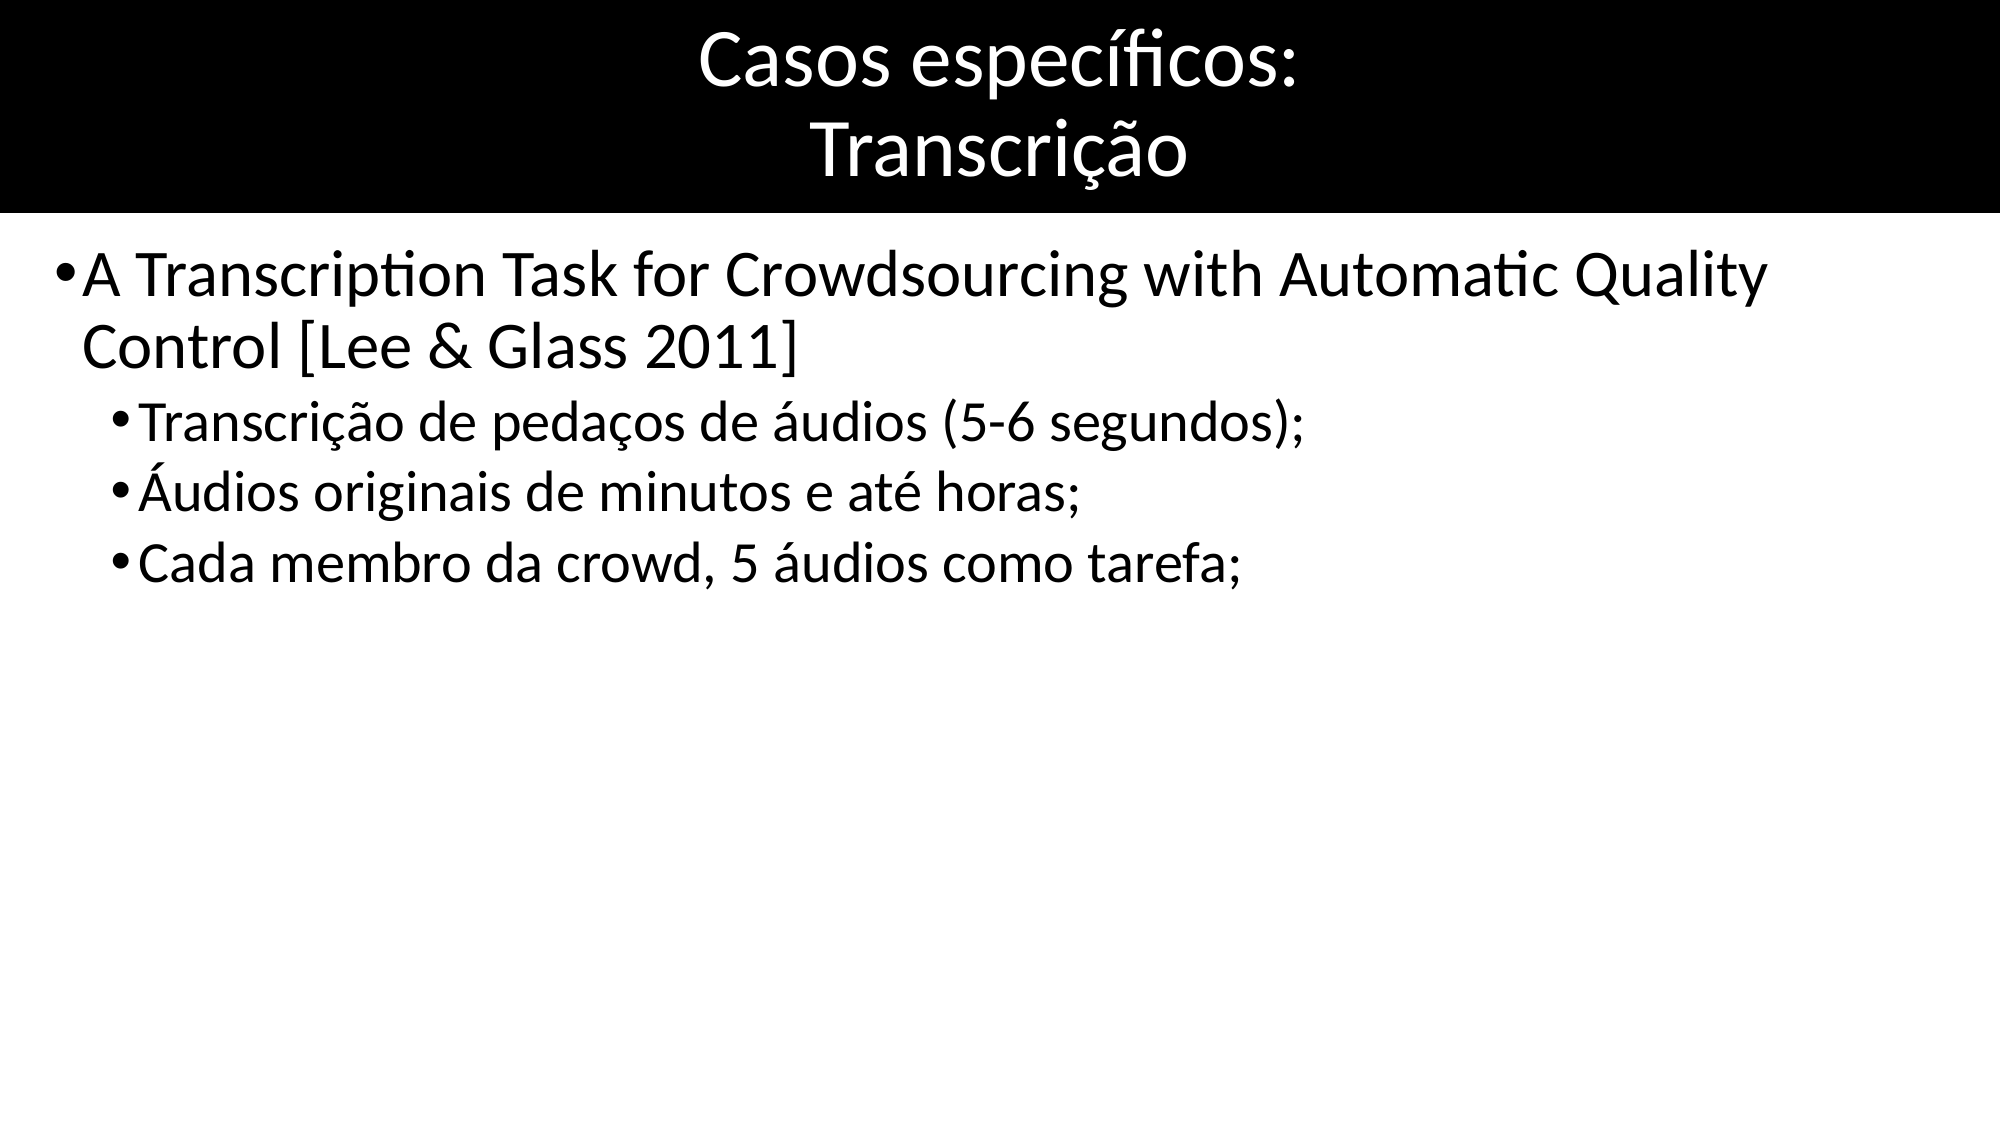

# Casos específicos: Transcrição
A Transcription Task for Crowdsourcing with Automatic Quality Control [Lee & Glass 2011]
Transcrição de pedaços de áudios (5-6 segundos);
Áudios originais de minutos e até horas;
Cada membro da crowd, 5 áudios como tarefa;